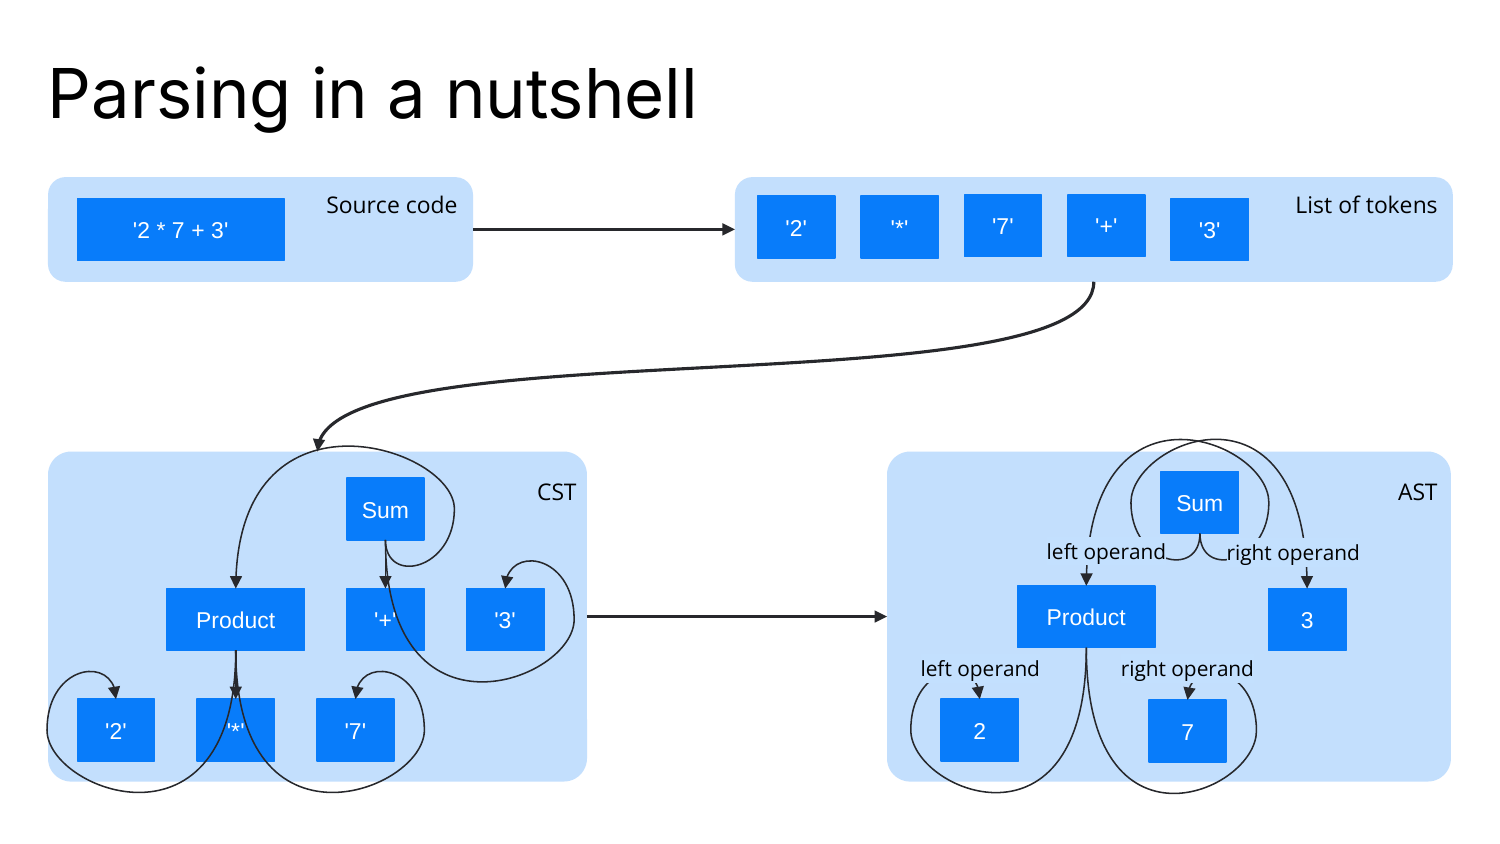

# Parsing in a nutshell

Source code

List of tokens
'7'
'+'
'2'
'*'
'2 * 7 + 3'
'3'

AST
CST
Sum
Sum
left operand
right operand
Product
Product
'3'
3
'+'
right operand
left operand
'2'
'7'
2
'*'
7